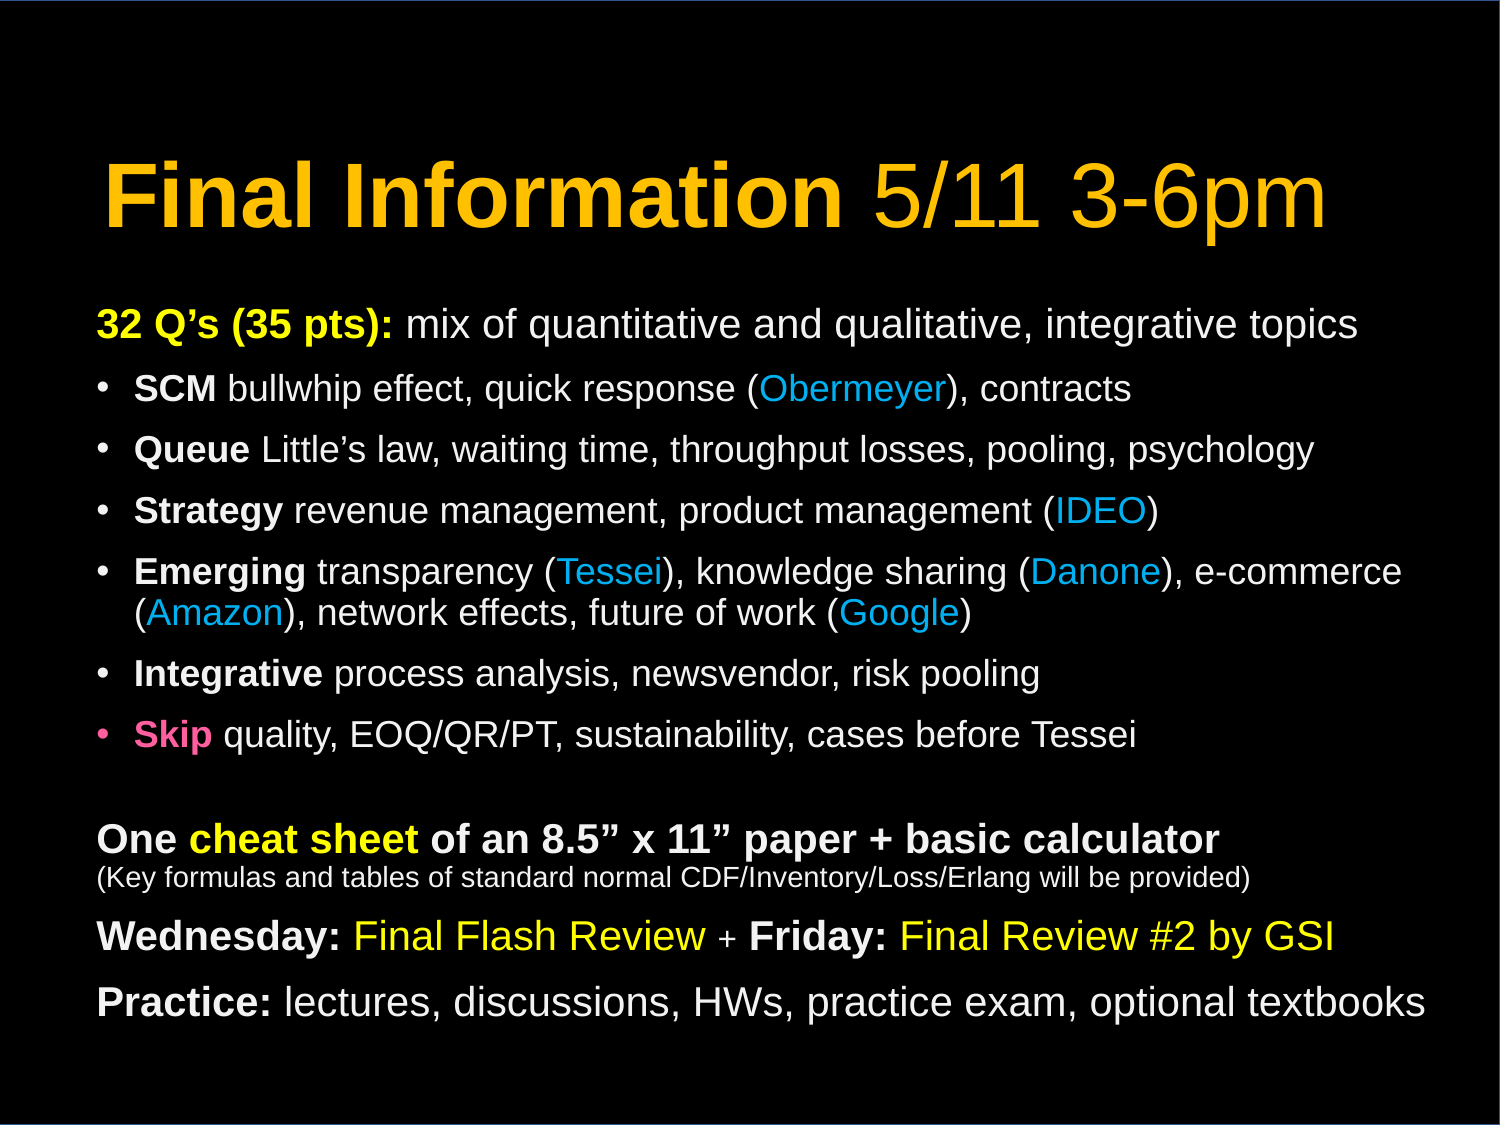

# Final Information 5/11 3-6pm
32 Q’s (35 pts): mix of quantitative and qualitative, integrative topics
SCM bullwhip effect, quick response (Obermeyer), contracts
Queue Little’s law, waiting time, throughput losses, pooling, psychology
Strategy revenue management, product management (IDEO)
Emerging transparency (Tessei), knowledge sharing (Danone), e-commerce (Amazon), network effects, future of work (Google)
Integrative process analysis, newsvendor, risk pooling
Skip quality, EOQ/QR/PT, sustainability, cases before Tessei
One cheat sheet of an 8.5” x 11” paper + basic calculator
(Key formulas and tables of standard normal CDF/Inventory/Loss/Erlang will be provided)
Wednesday: Final Flash Review + Friday: Final Review #2 by GSI
Practice: lectures, discussions, HWs, practice exam, optional textbooks
2